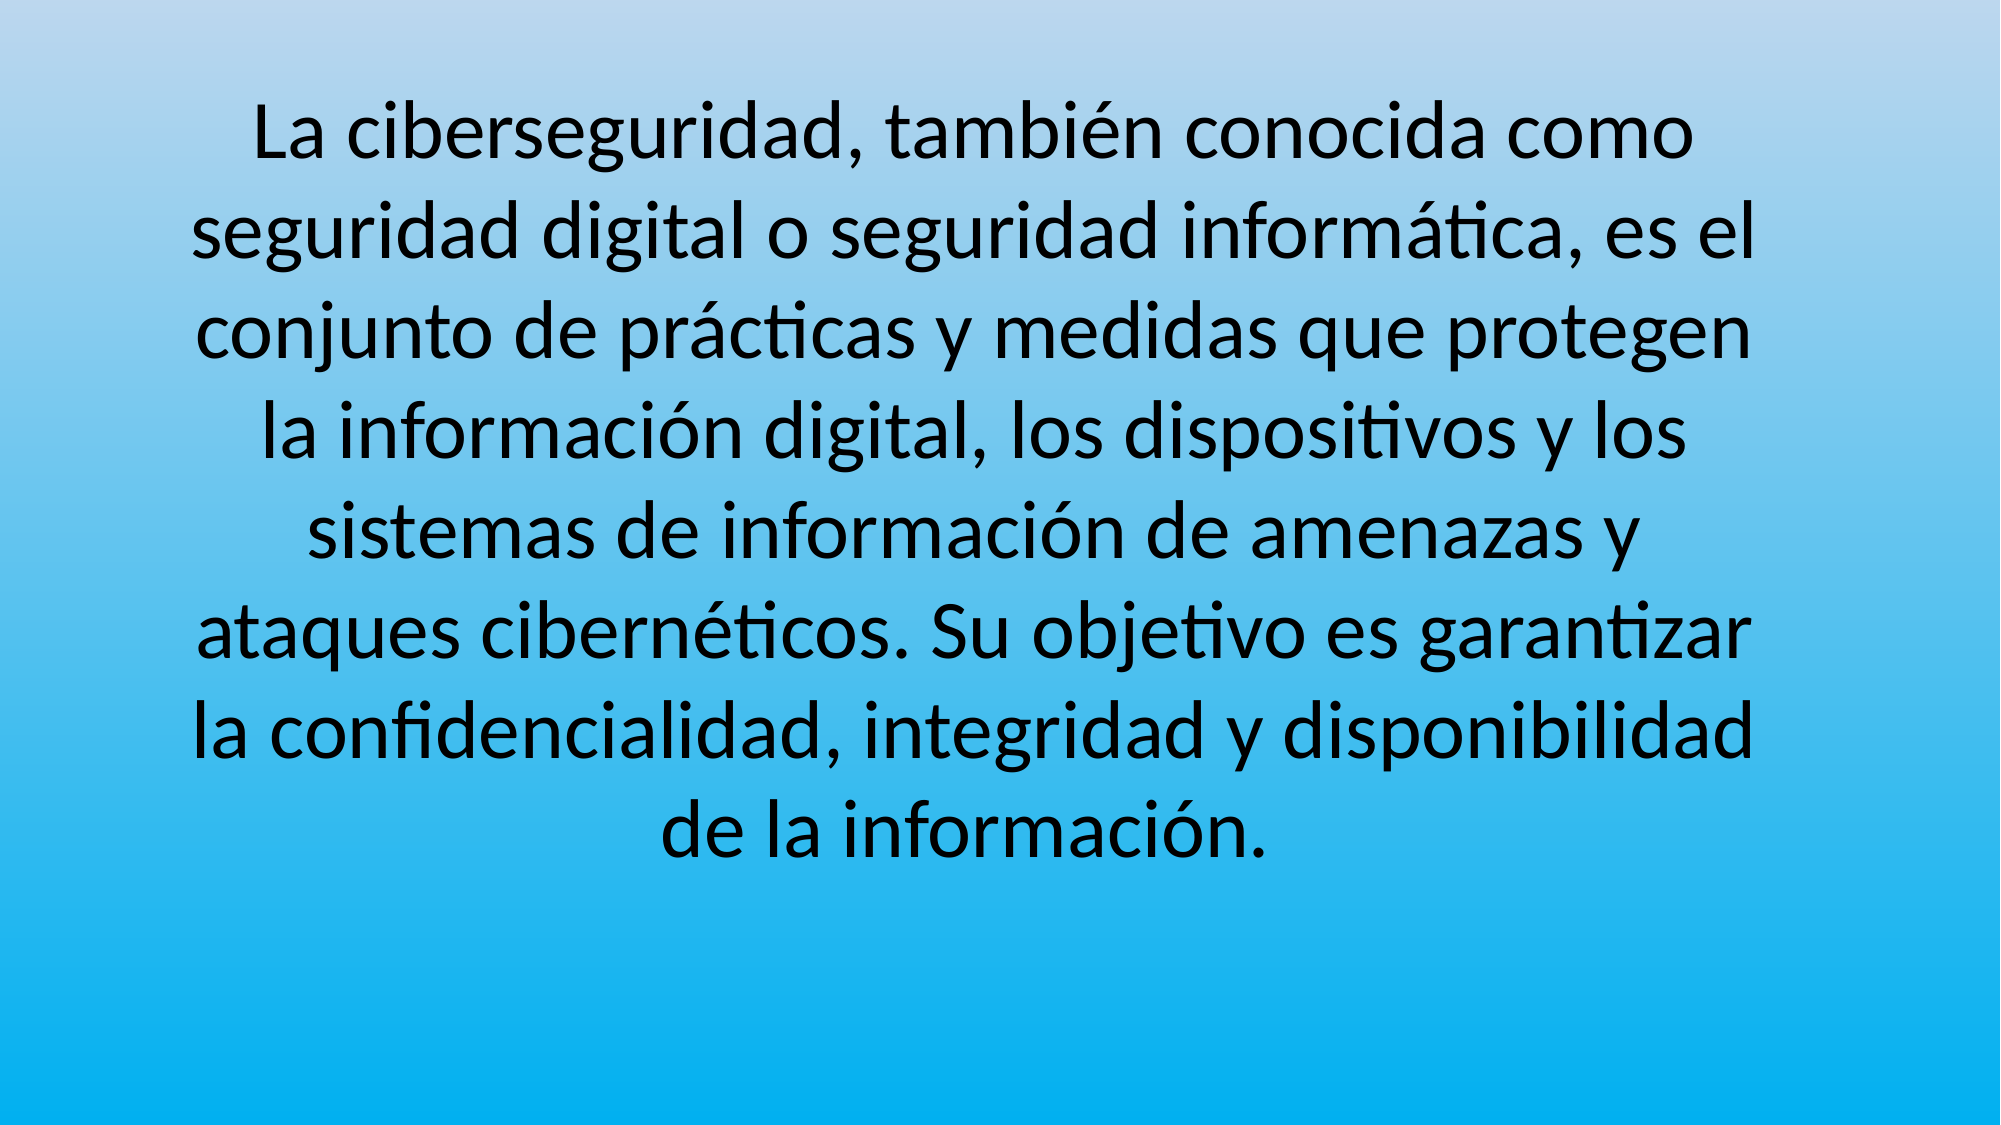

La ciberseguridad, también conocida como seguridad digital o seguridad informática, es el conjunto de prácticas y medidas que protegen la información digital, los dispositivos y los sistemas de información de amenazas y ataques cibernéticos. Su objetivo es garantizar la confidencialidad, integridad y disponibilidad de la información.